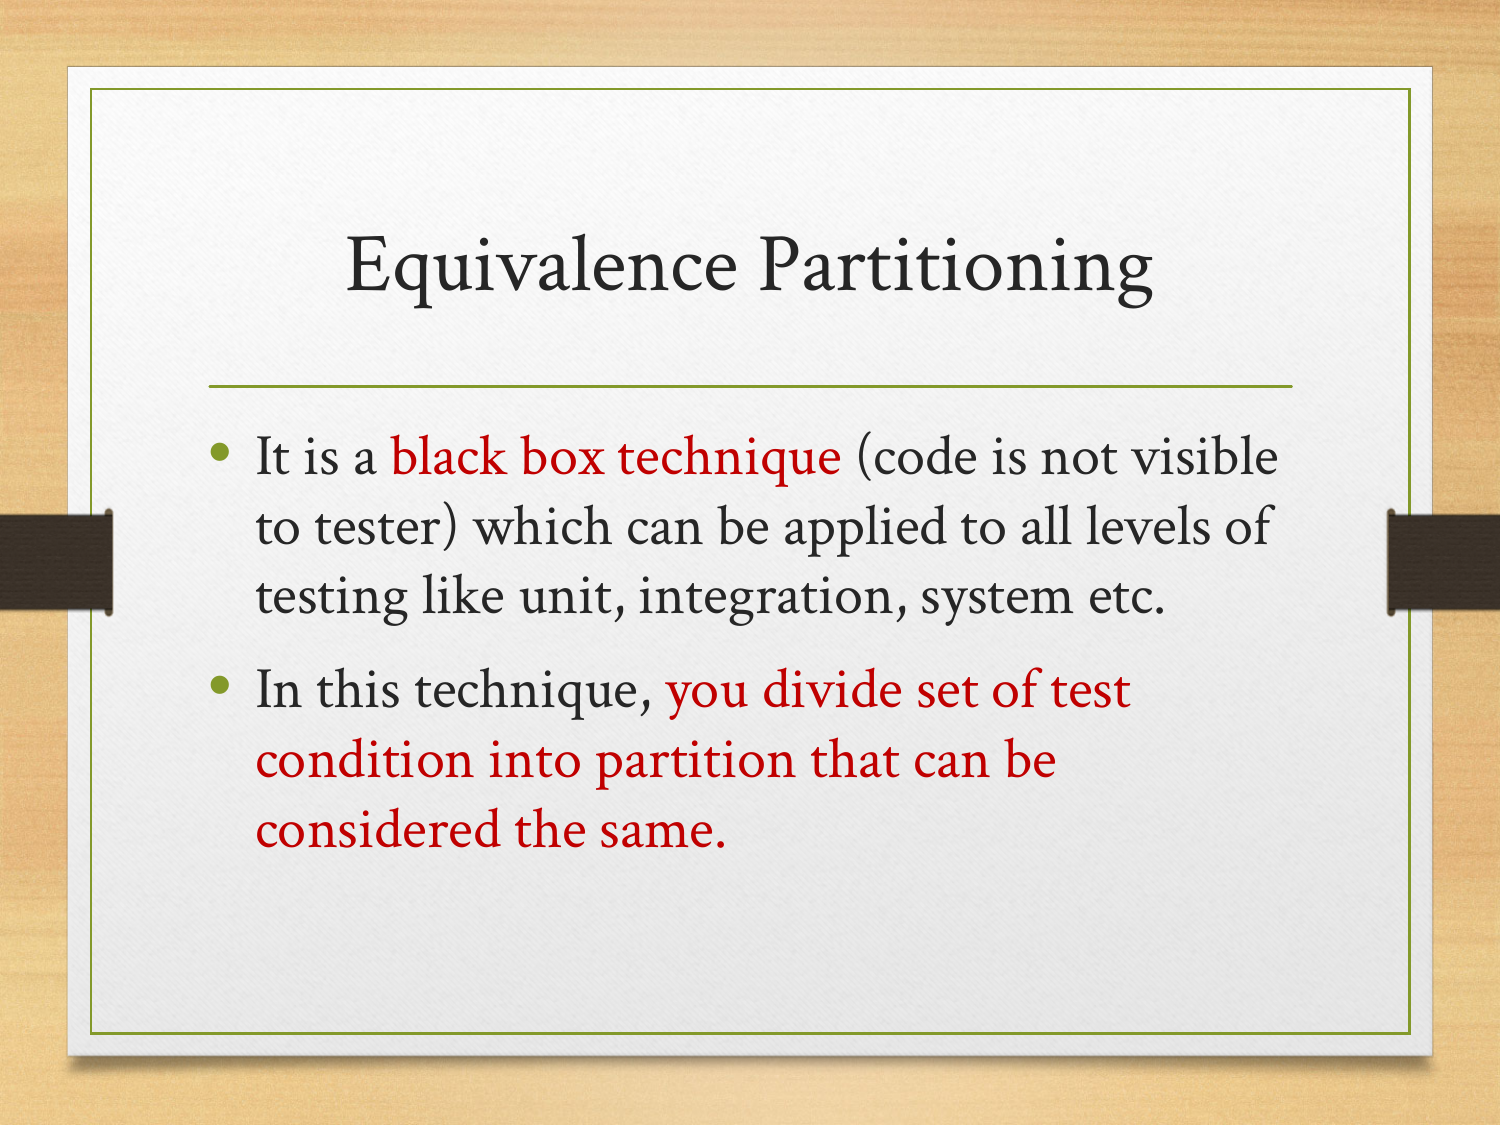

# Equivalence Partitioning
It is a black box technique (code is not visible to tester) which can be applied to all levels of testing like unit, integration, system etc.
In this technique, you divide set of test condition into partition that can be considered the same.